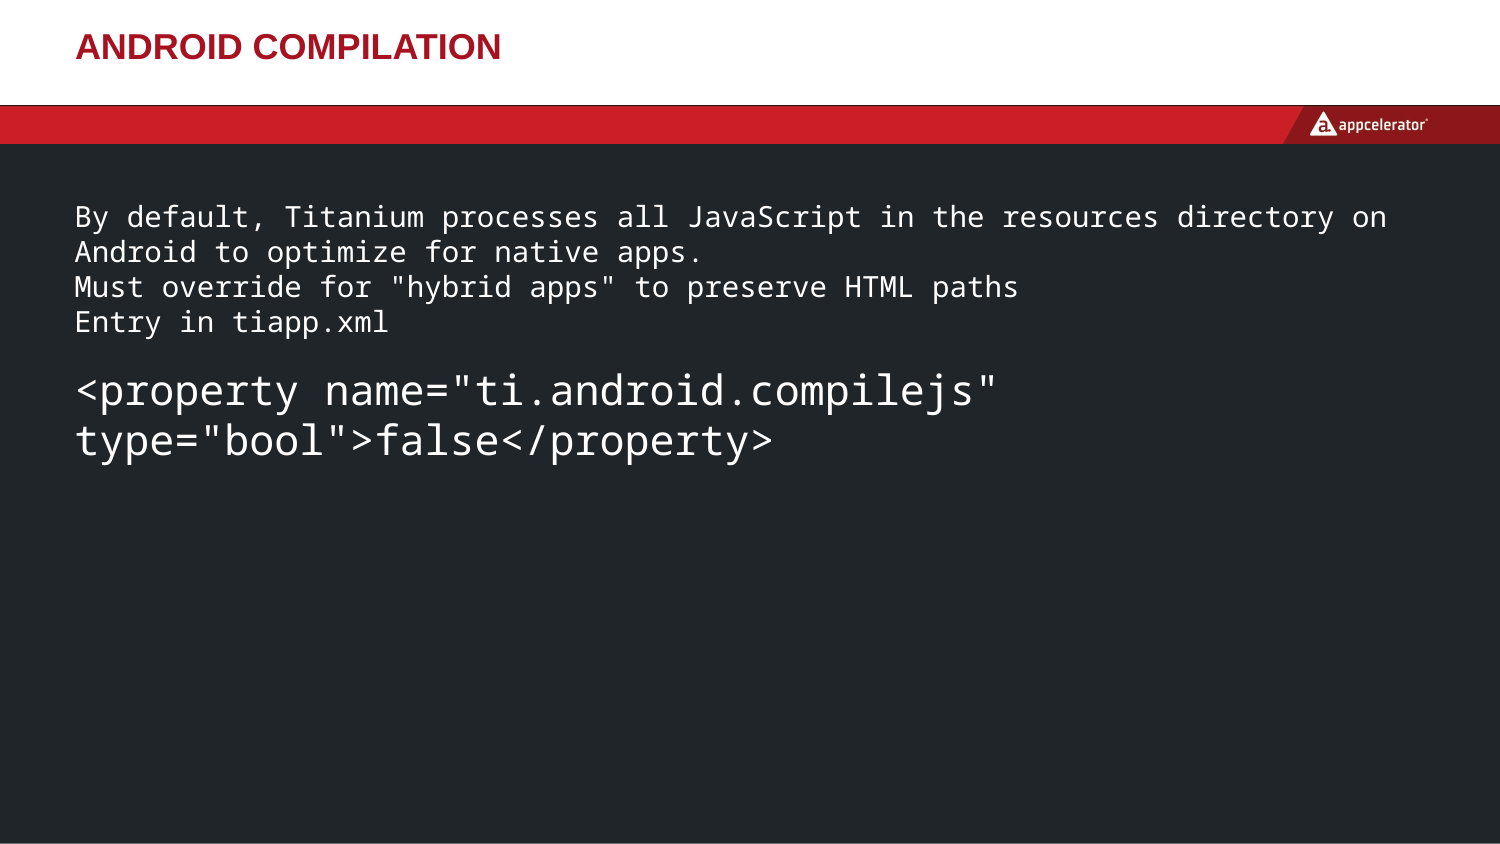

# Android Compilation

By default, Titanium processes all JavaScript in the resources directory on Android to optimize for native apps.
Must override for "hybrid apps" to preserve HTML paths
Entry in tiapp.xml
<property name="ti.android.compilejs" type="bool">false</property>